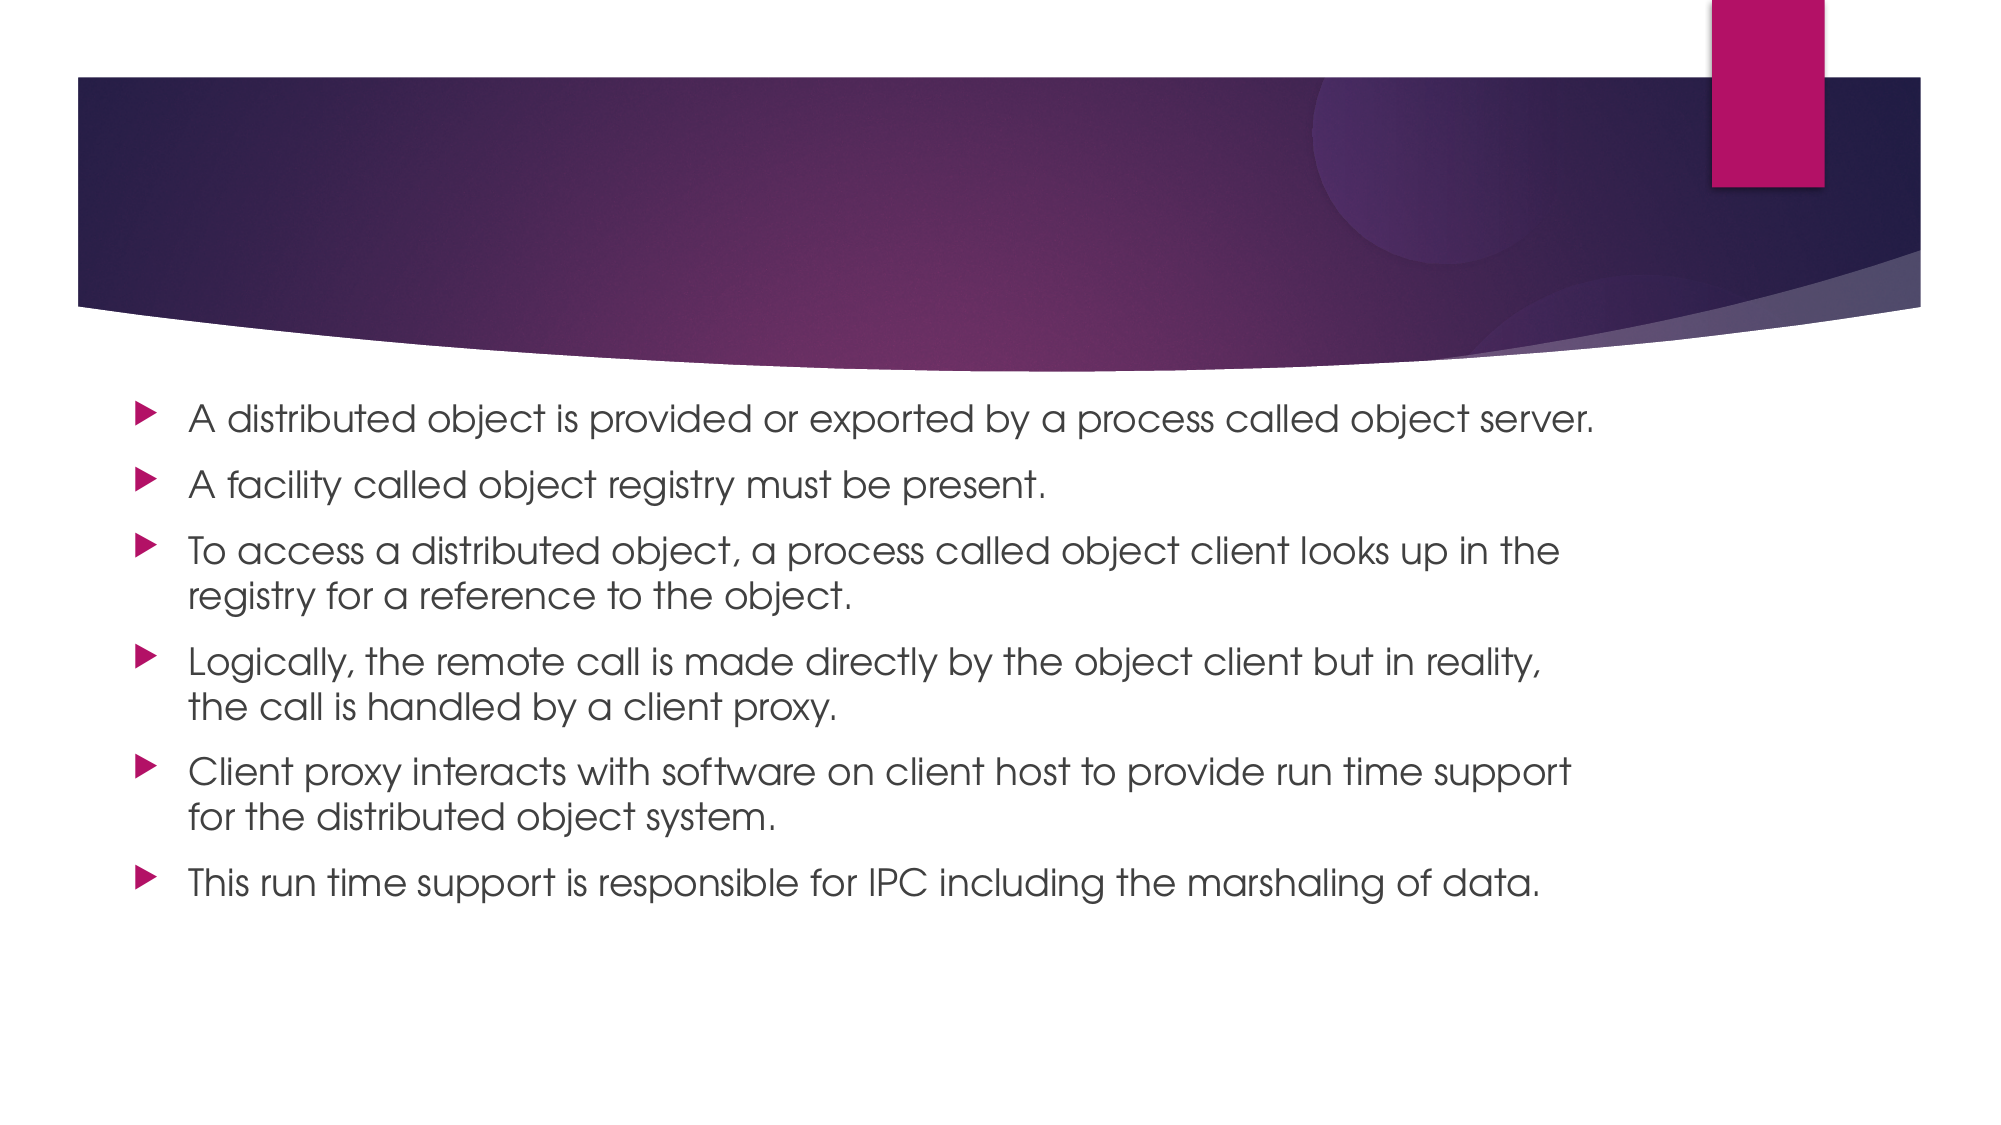

A distributed object is provided or exported by a process called object server.
A facility called object registry must be present.
To access a distributed object, a process called object client looks up in the registry for a reference to the object.
Logically, the remote call is made directly by the object client but in reality, the call is handled by a client proxy.
Client proxy interacts with software on client host to provide run time support for the distributed object system.
This run time support is responsible for IPC including the marshaling of data.